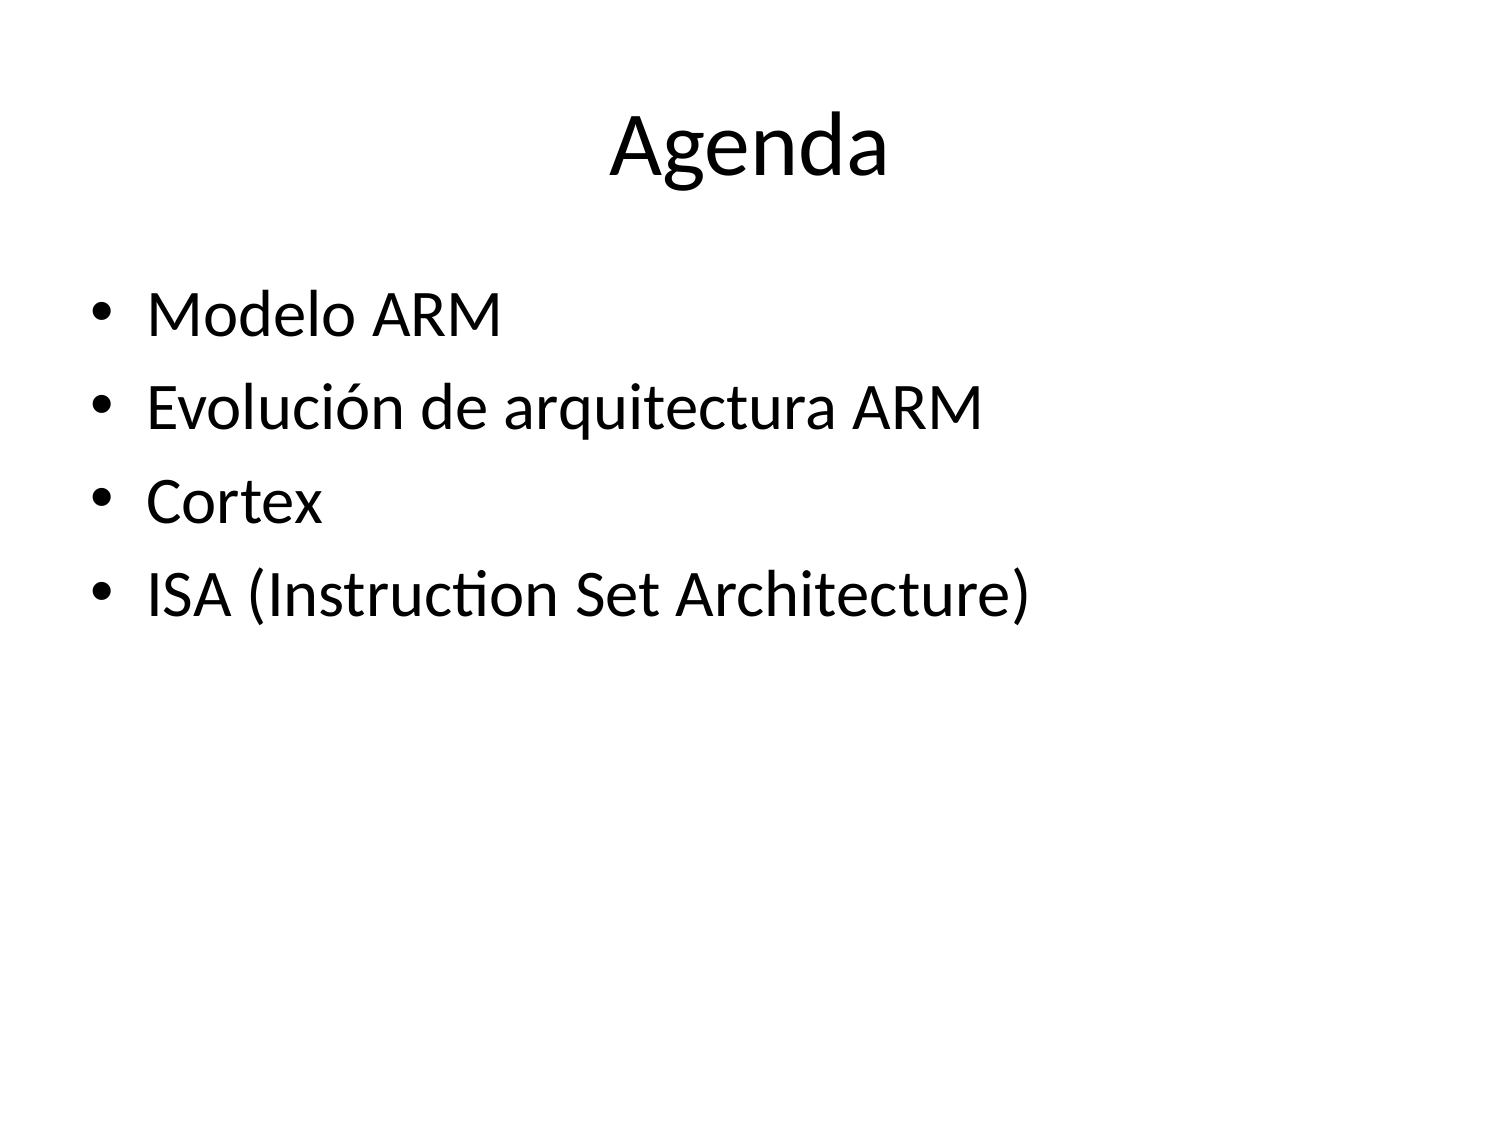

# Agenda
Modelo ARM
Evolución de arquitectura ARM
Cortex
ISA (Instruction Set Architecture)